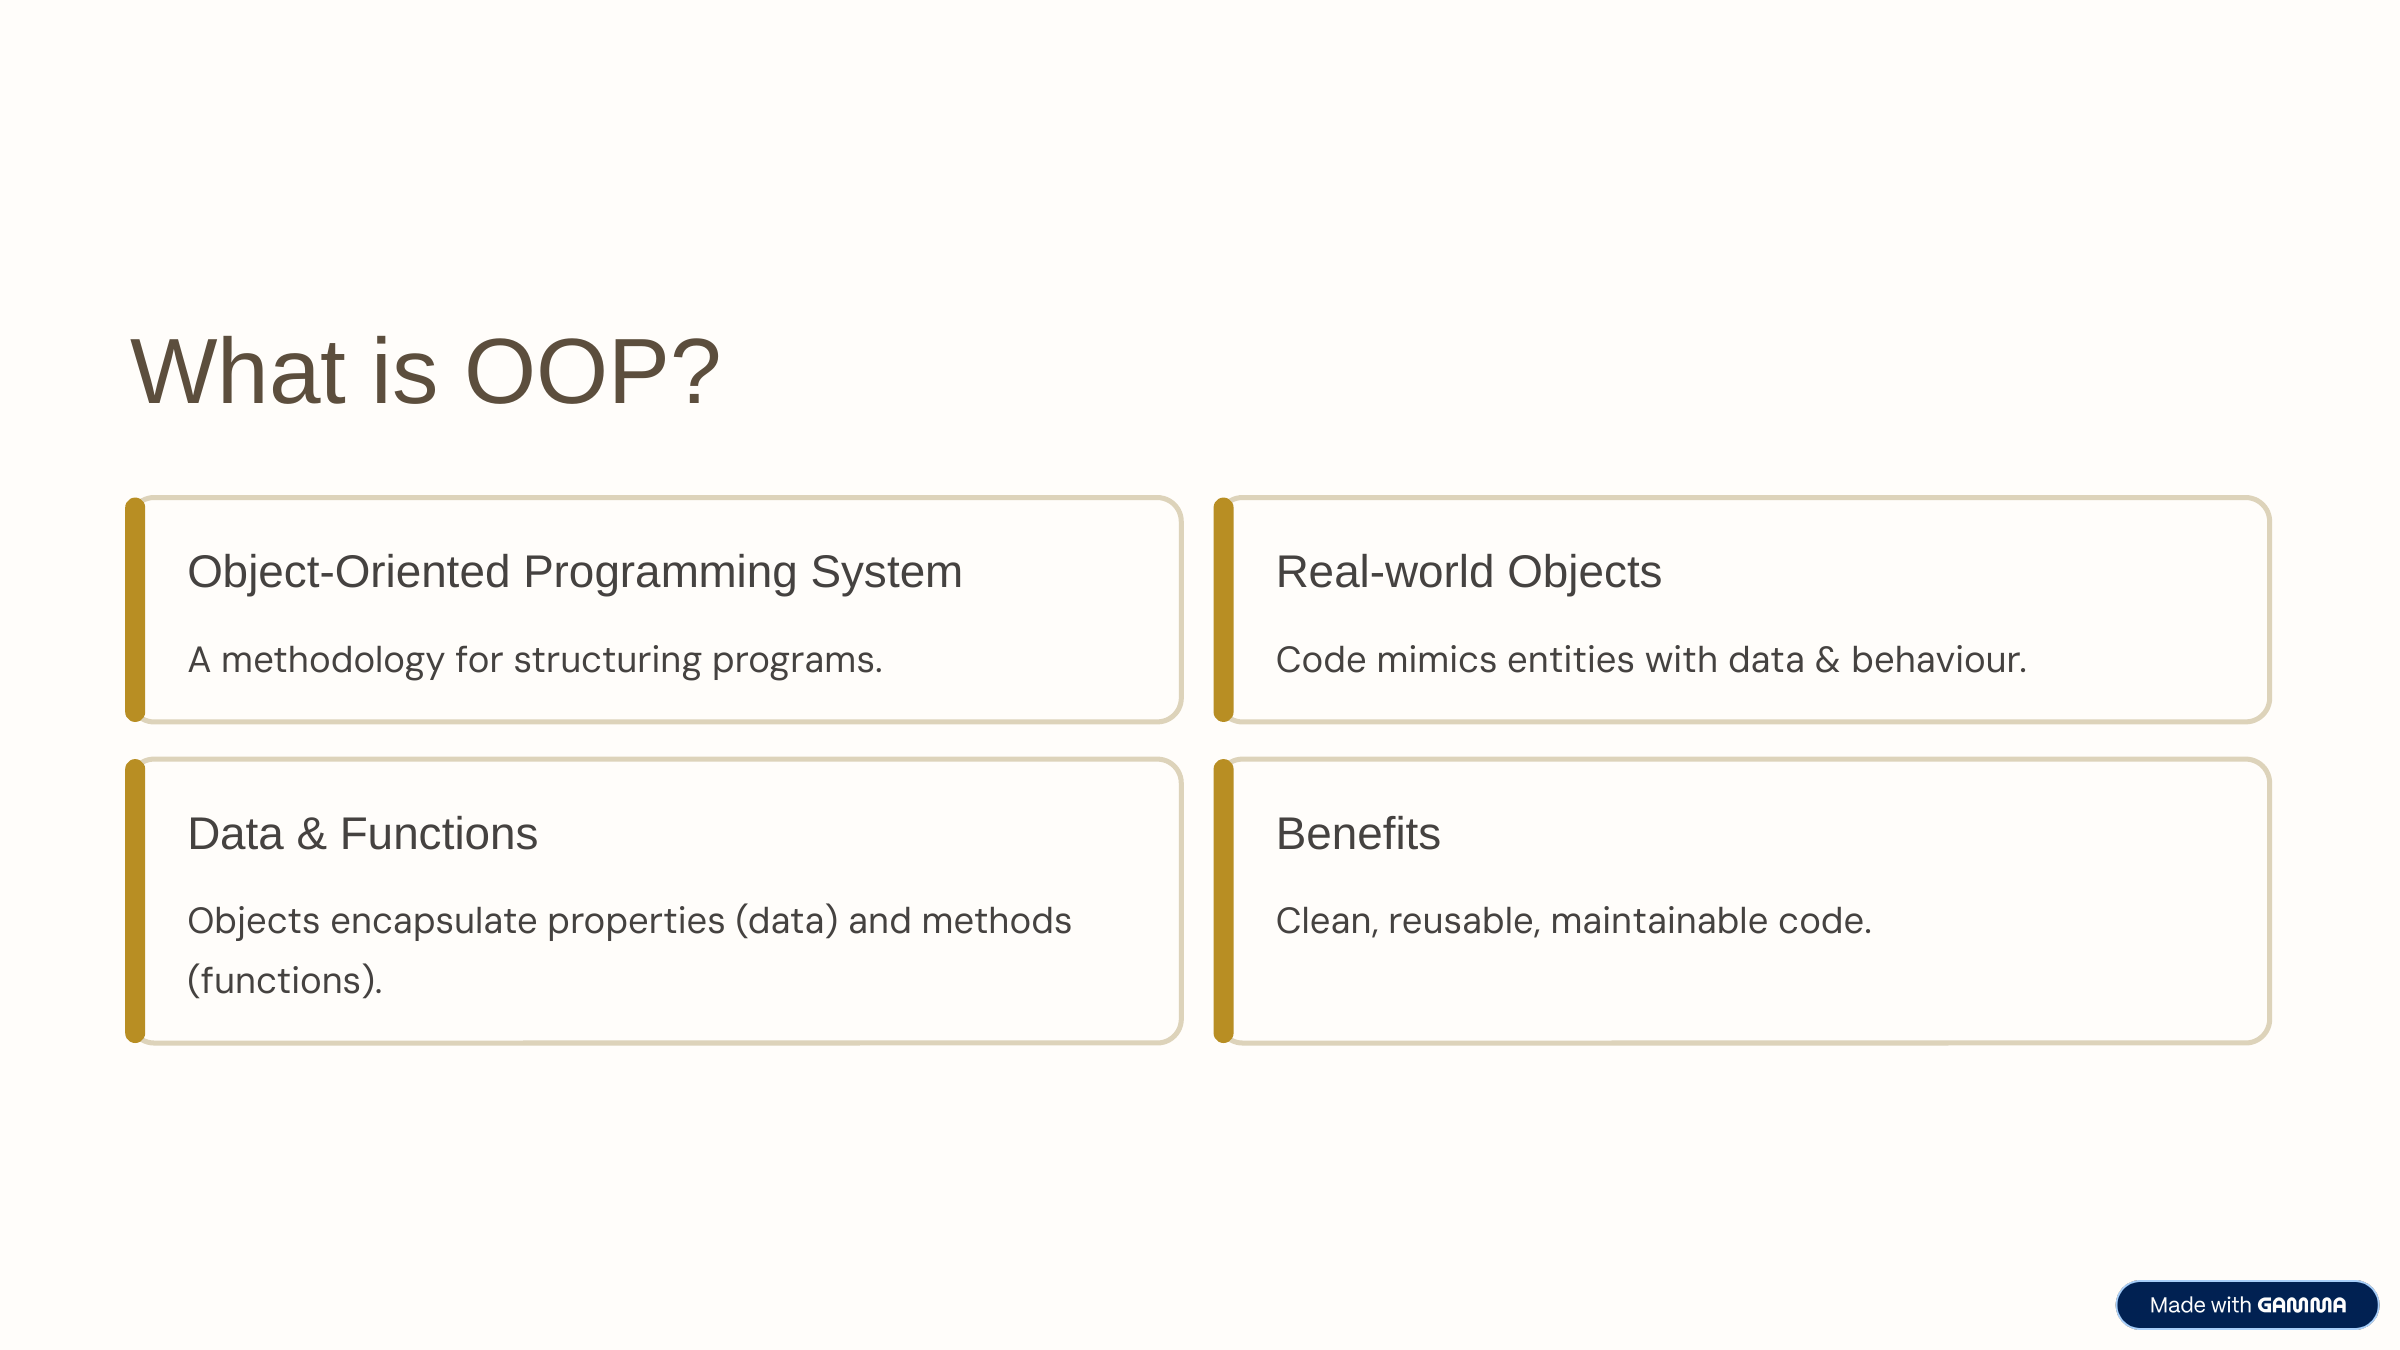

What is OOP?

Object-Oriented Programming System
Real-world Objects
A methodology for structuring programs.
Code mimics entities with data & behaviour.

Data & Functions
Benefits
Objects encapsulate properties (data) and methods (functions).
Clean, reusable, maintainable code.